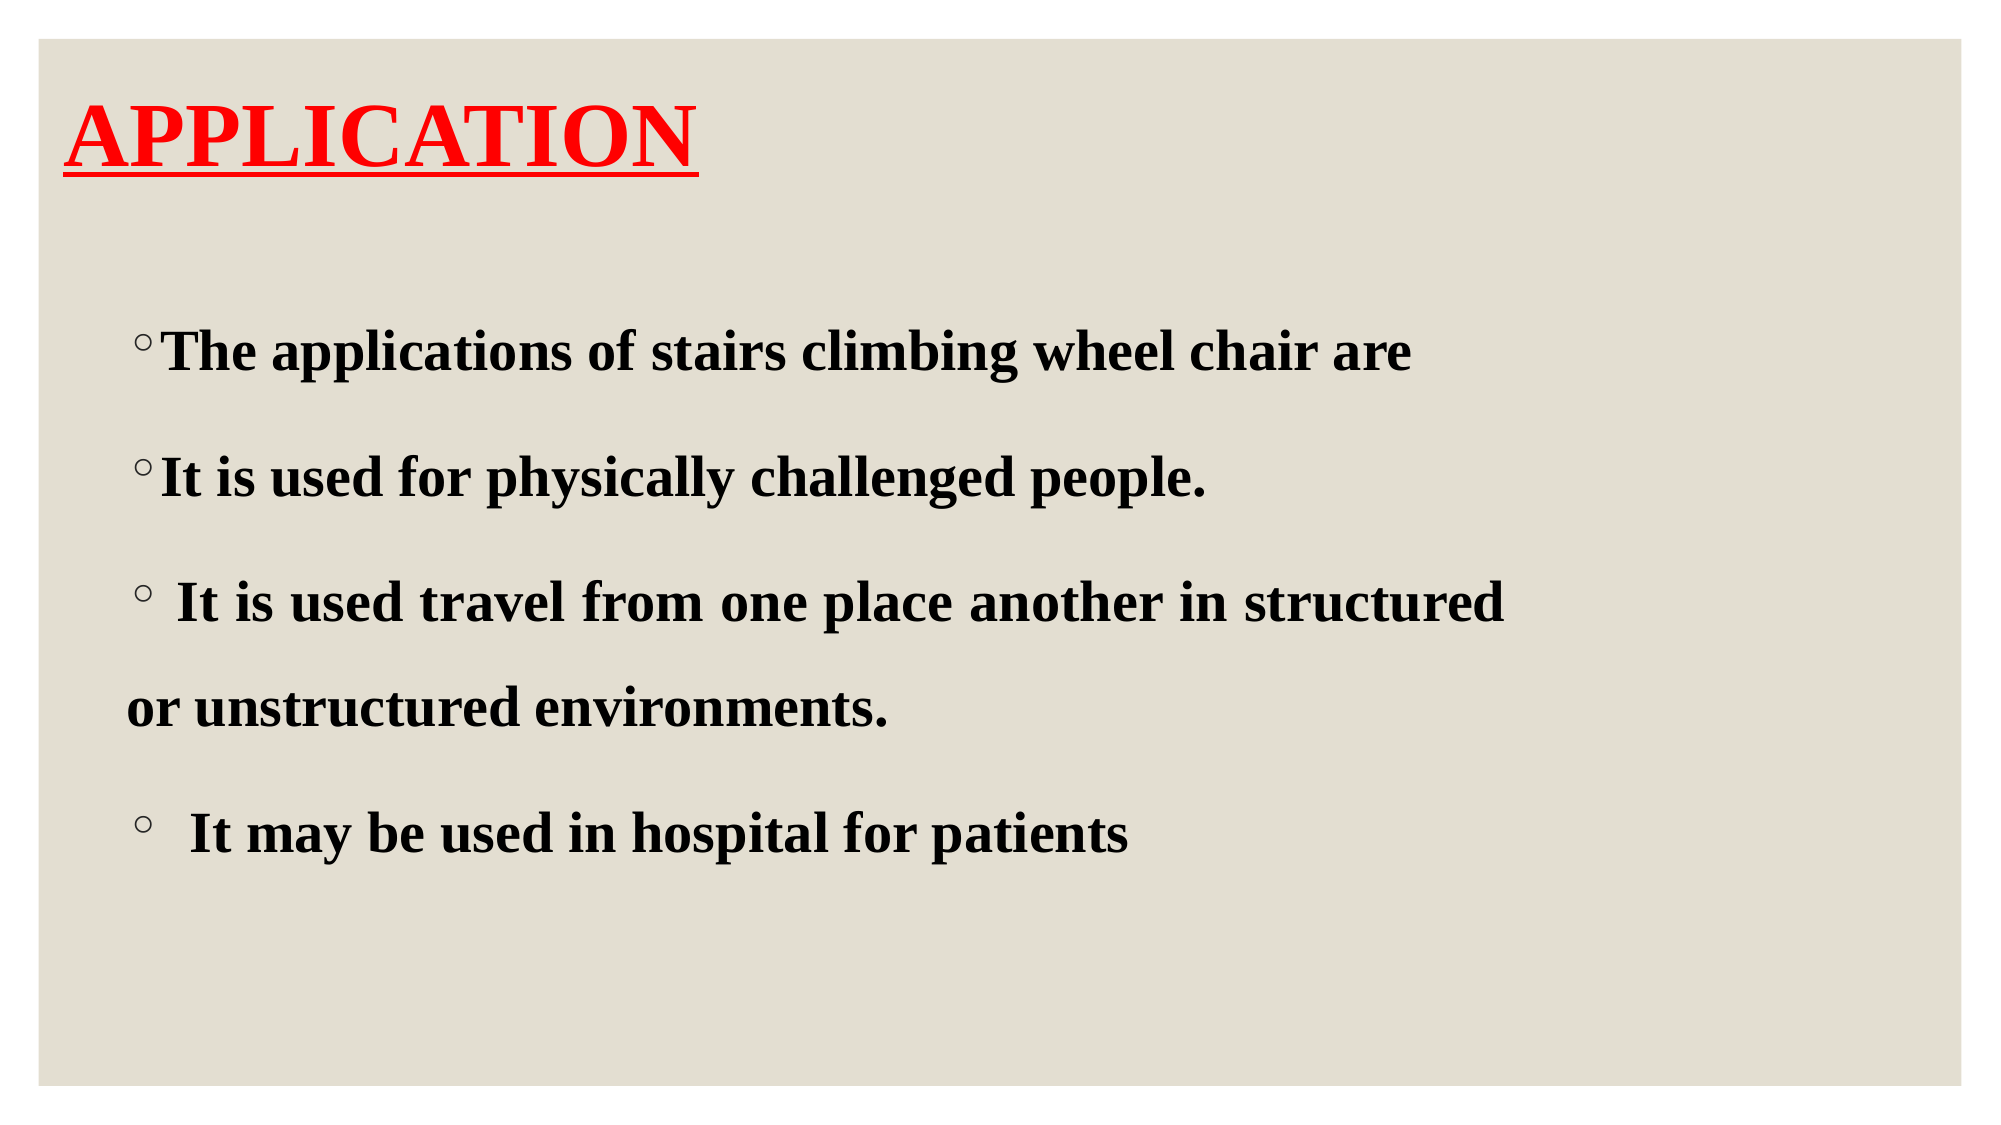

# APPLICATION
The applications of stairs climbing wheel chair are
It is used for physically challenged people.
 It is used travel from one place another in structured or unstructured environments.
  It may be used in hospital for patients